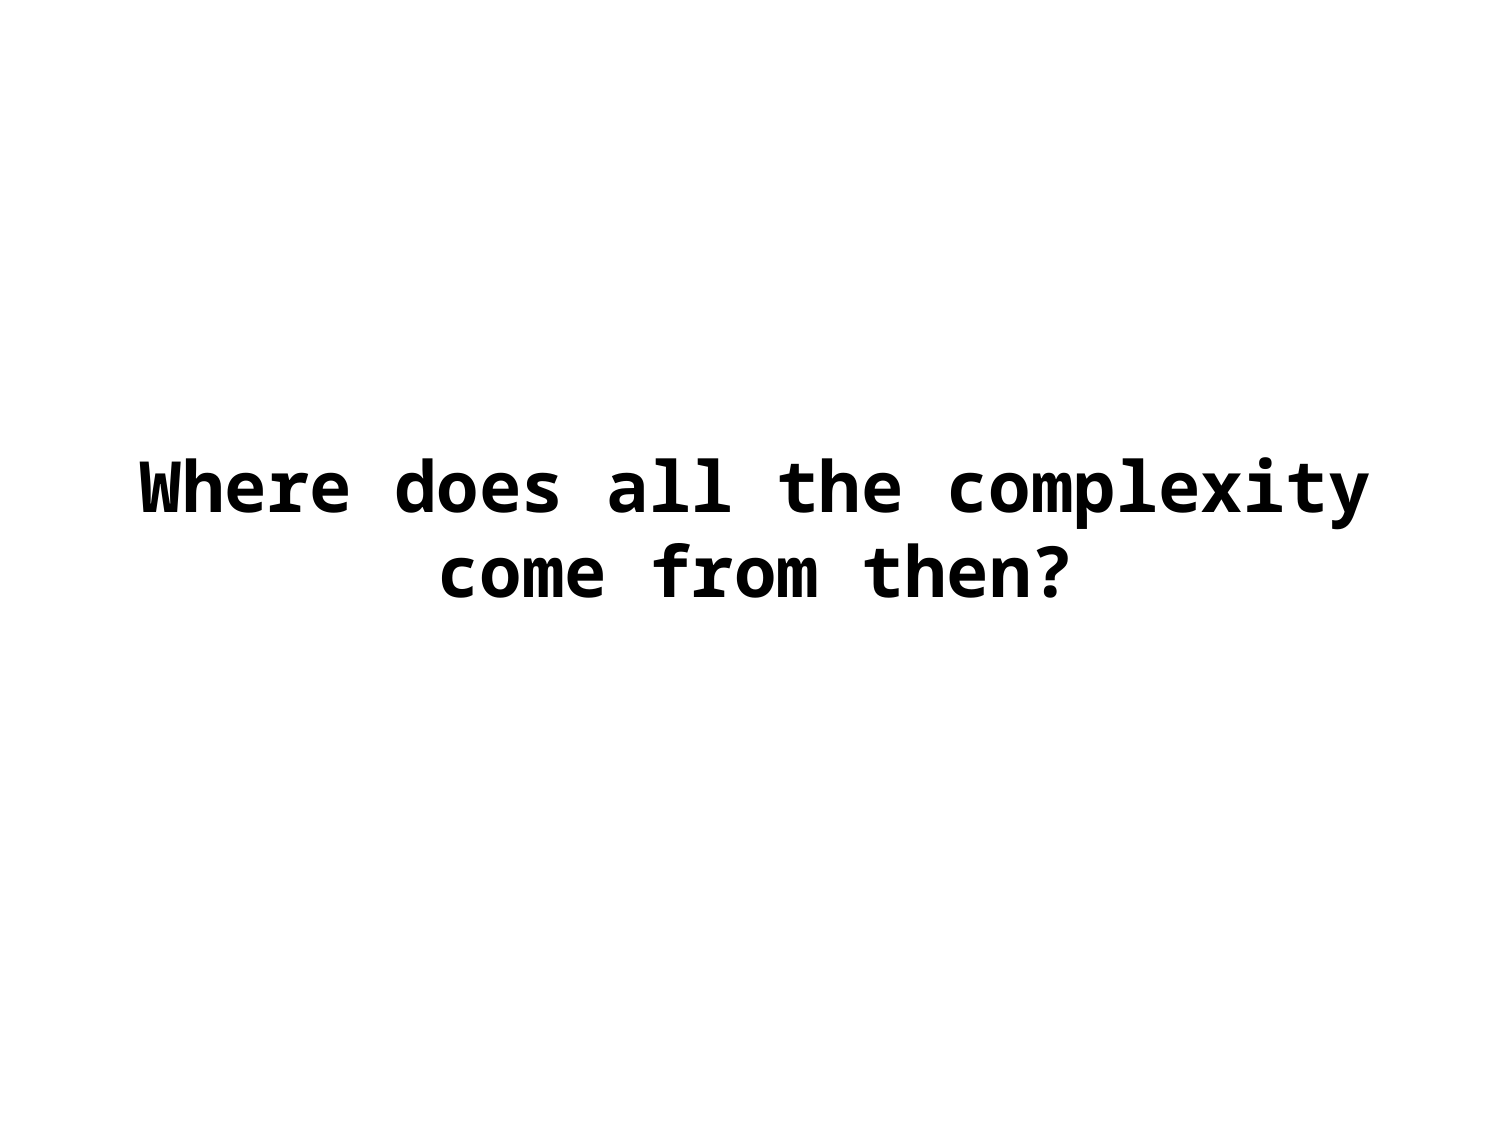

# Where does all the complexity come from then?